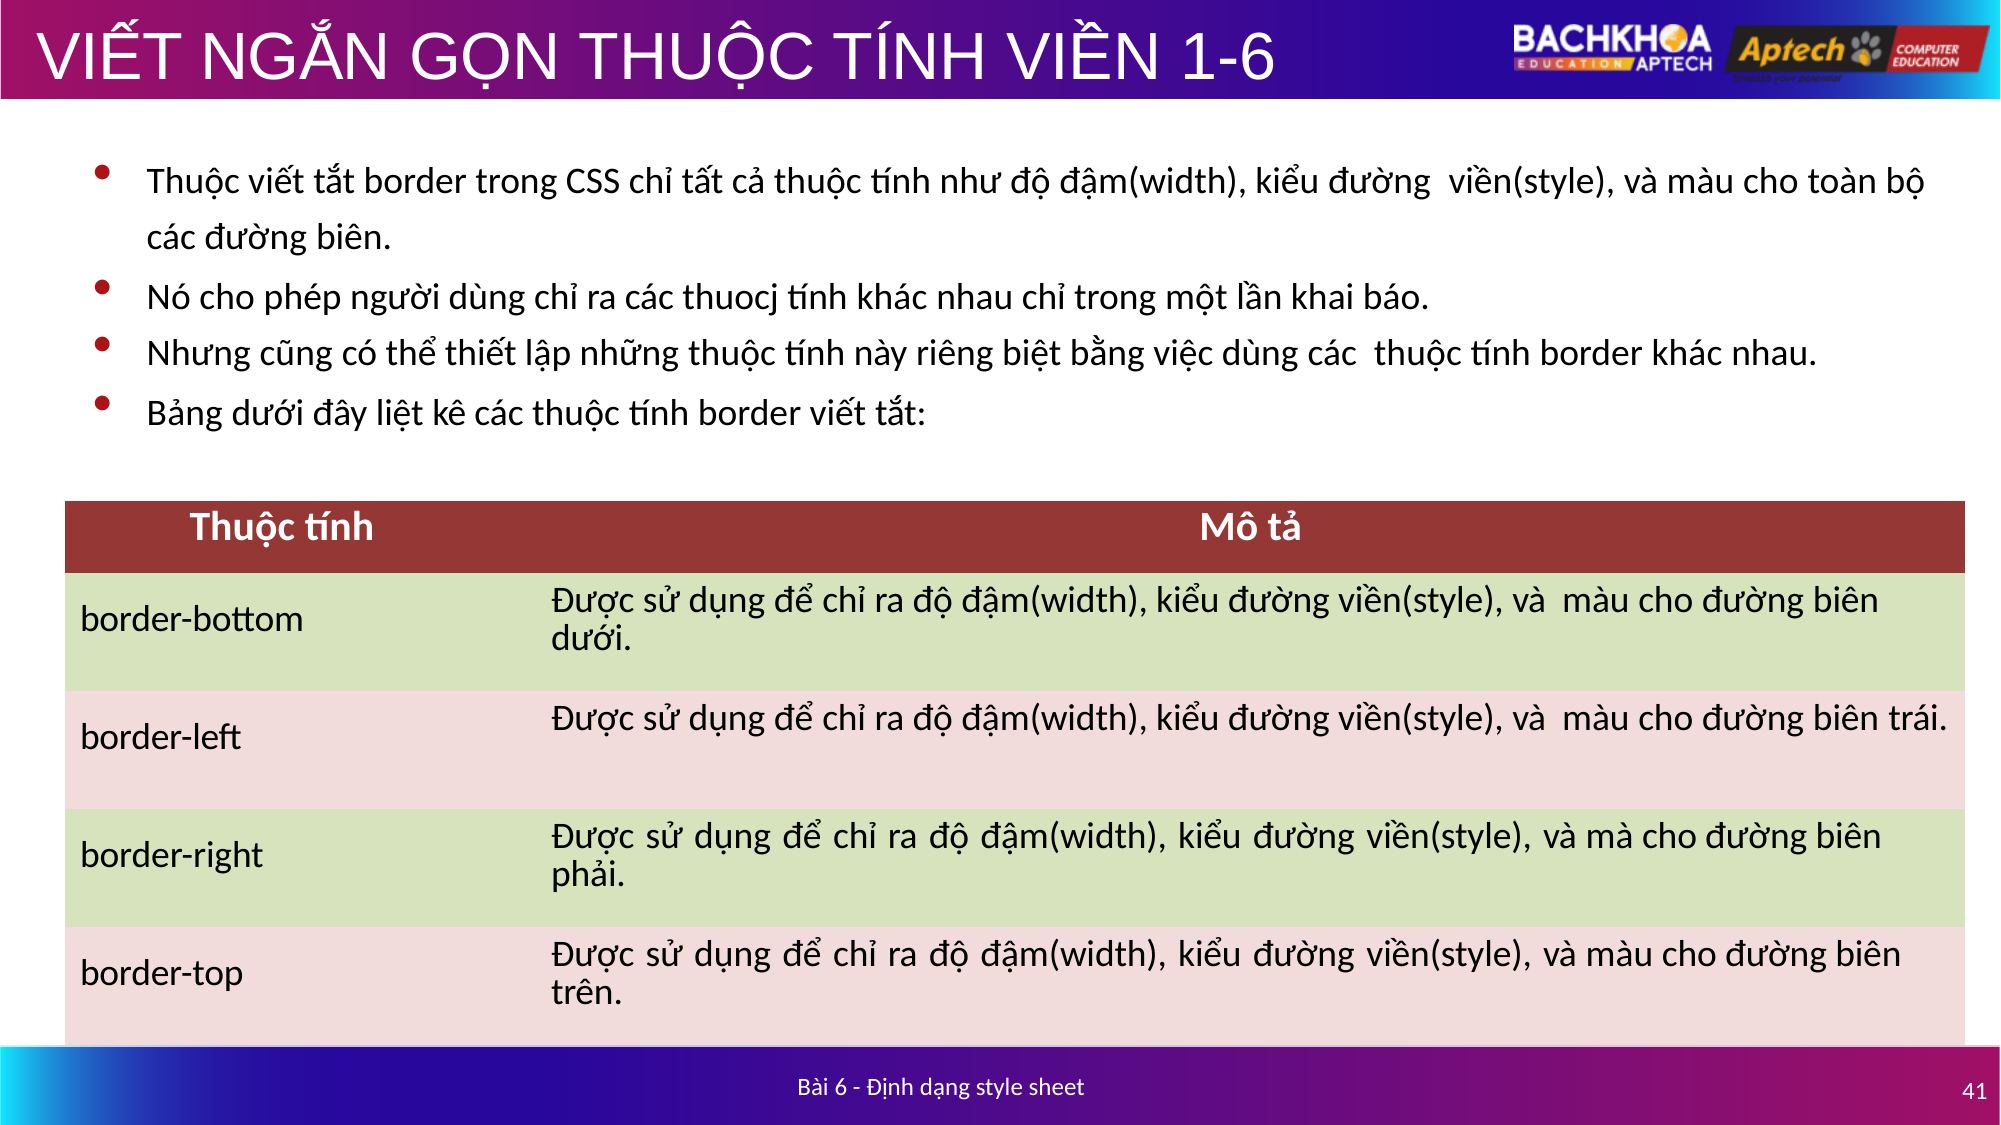

# VIẾT NGẮN GỌN THUỘC TÍNH VIỀN 1-6
Thuộc viết tắt border trong CSS chỉ tất cả thuộc tính như độ đậm(width), kiểu đường  viền(style), và màu cho toàn bộ các đường biên.
Nó cho phép người dùng chỉ ra các thuocj tính khác nhau chỉ trong một lần khai báo.
Nhưng cũng có thể thiết lập những thuộc tính này riêng biệt bằng việc dùng các  thuộc tính border khác nhau.
Bảng dưới đây liệt kê các thuộc tính border viết tắt:
| Thuộc tính | Mô tả |
| --- | --- |
| border-bottom | Được sử dụng để chỉ ra độ đậm(width), kiểu đường viền(style), và màu cho đường biên dưới. |
| border-left | Được sử dụng để chỉ ra độ đậm(width), kiểu đường viền(style), và màu cho đường biên trái. |
| border-right | Được sử dụng để chỉ ra độ đậm(width), kiểu đường viền(style), và mà cho đường biên phải. |
| border-top | Được sử dụng để chỉ ra độ đậm(width), kiểu đường viền(style), và màu cho đường biên trên. |
Bài 6 - Định dạng style sheet
41